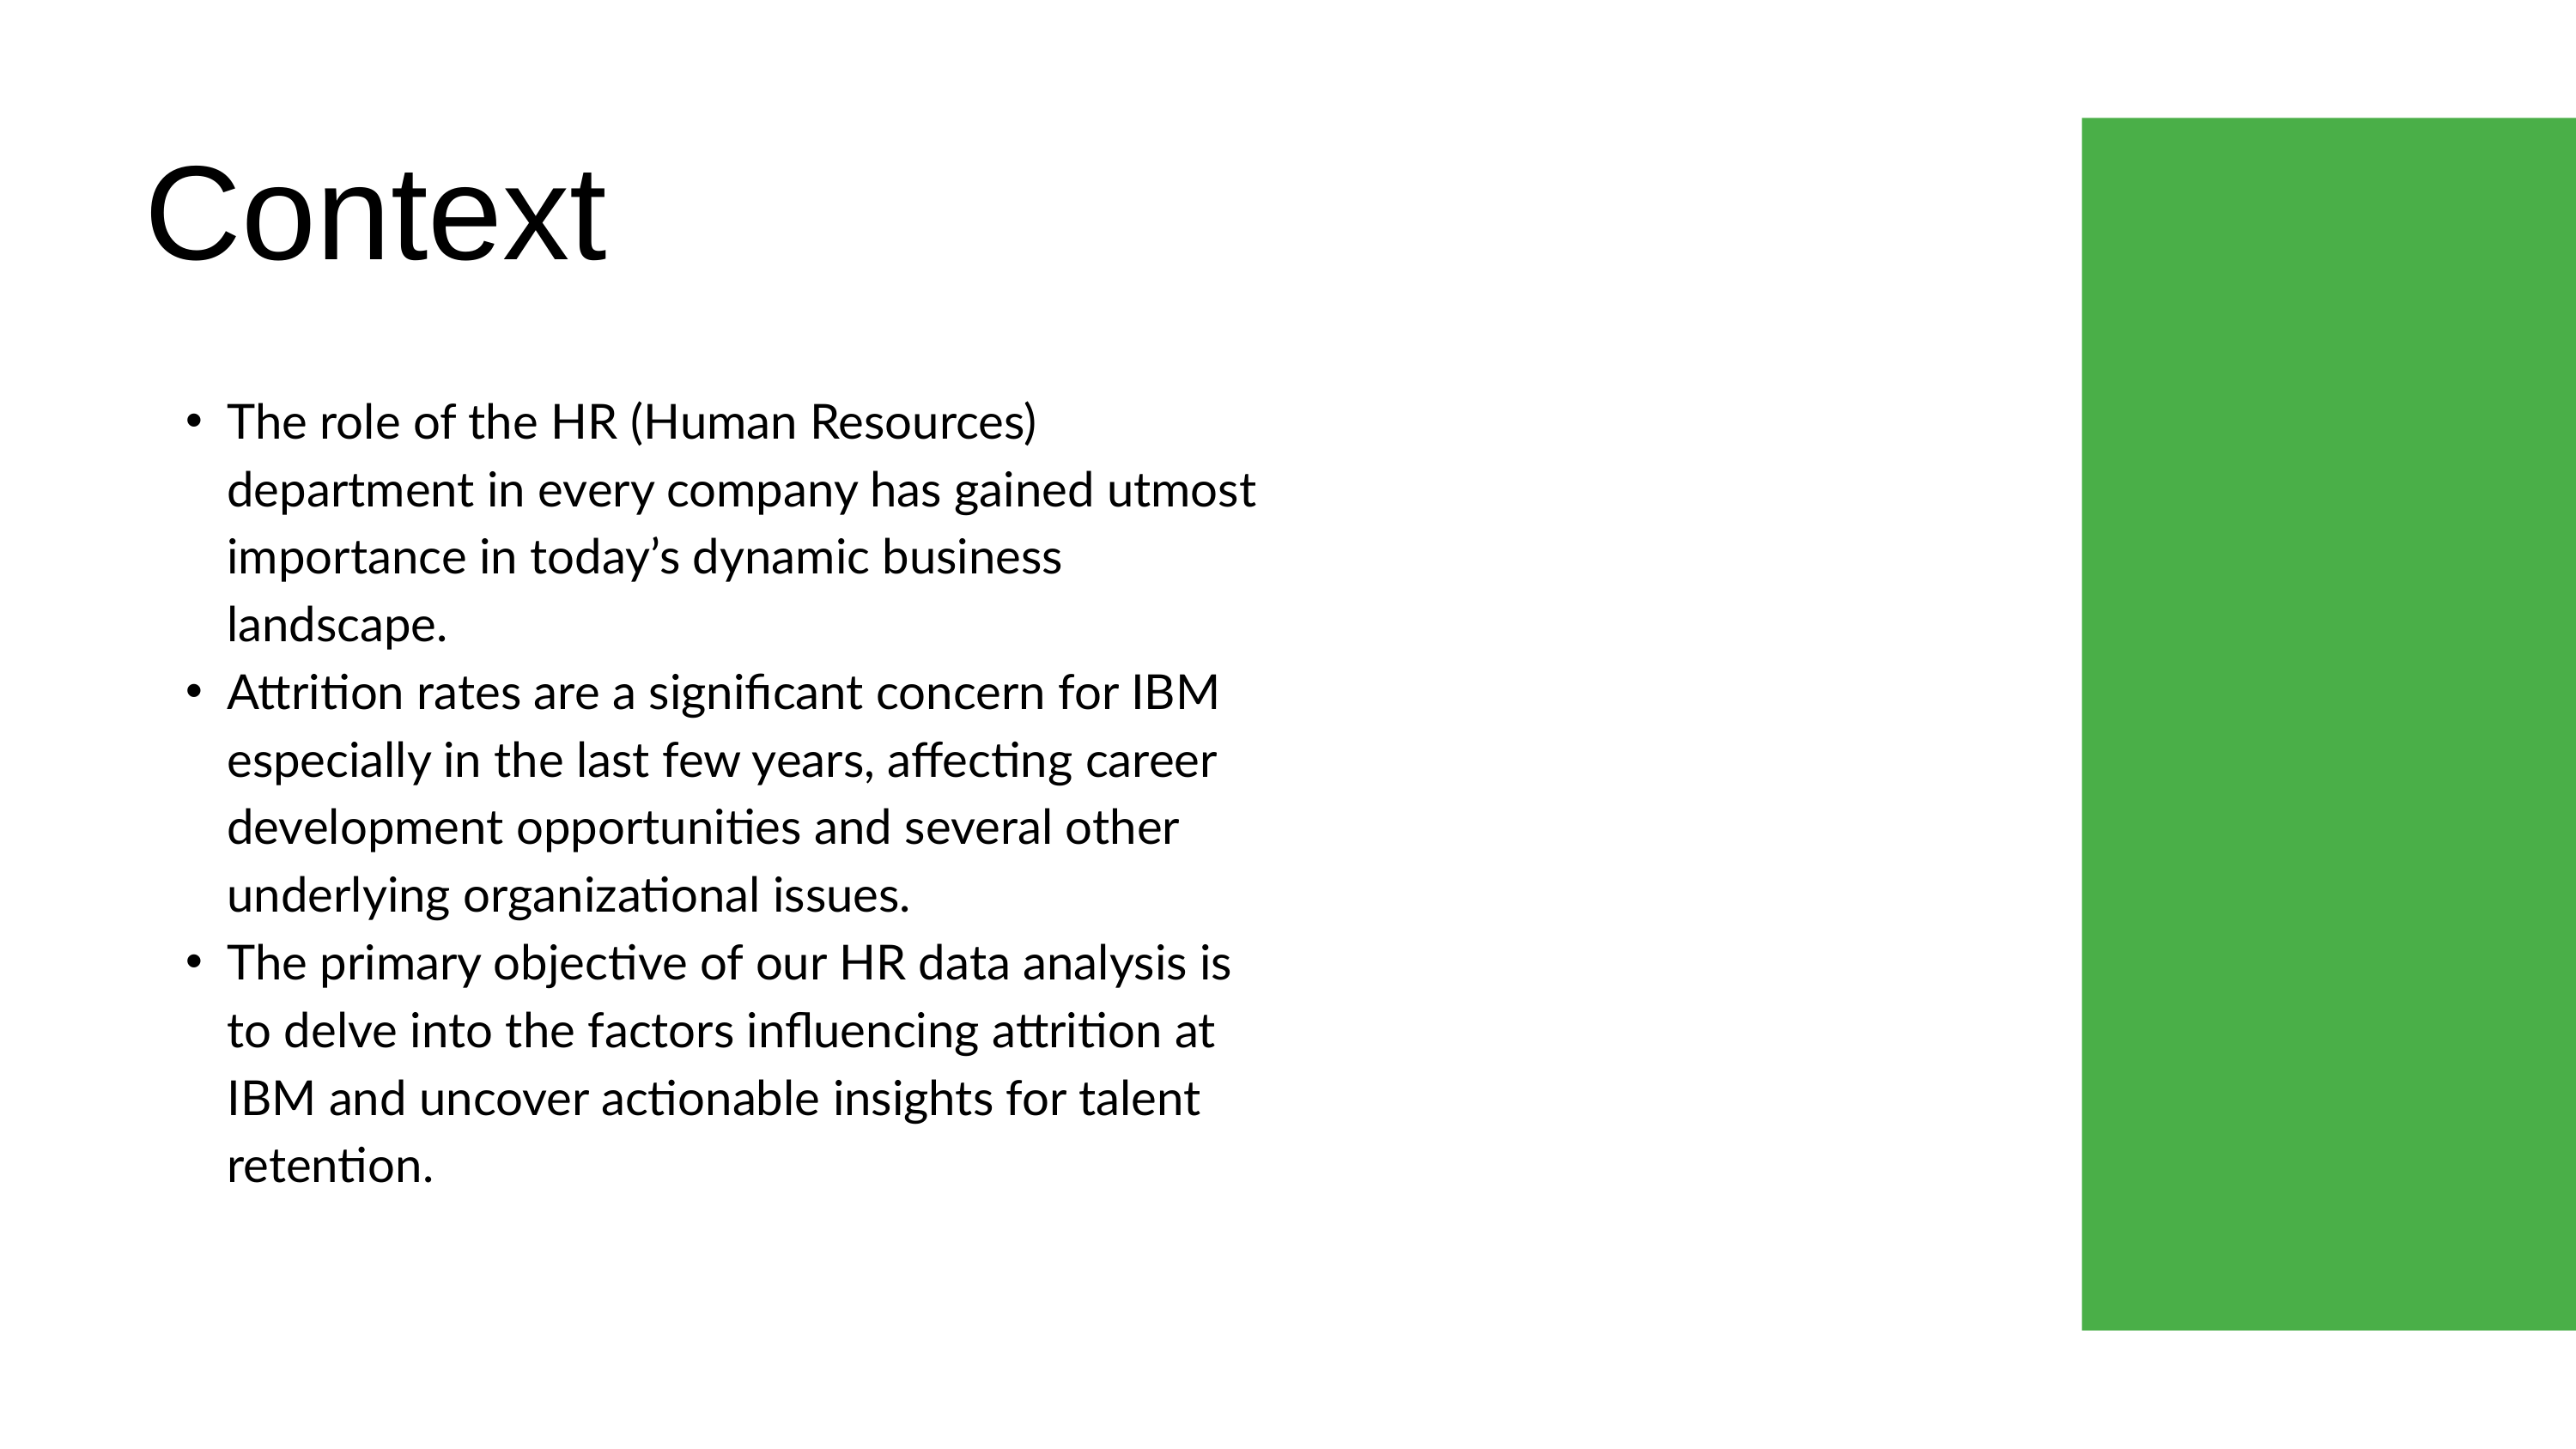

Context
The role of the HR (Human Resources) department in every company has gained utmost importance in today’s dynamic business landscape.
Attrition rates are a significant concern for IBM especially in the last few years, affecting career development opportunities and several other underlying organizational issues.
The primary objective of our HR data analysis is to delve into the factors influencing attrition at IBM and uncover actionable insights for talent retention.